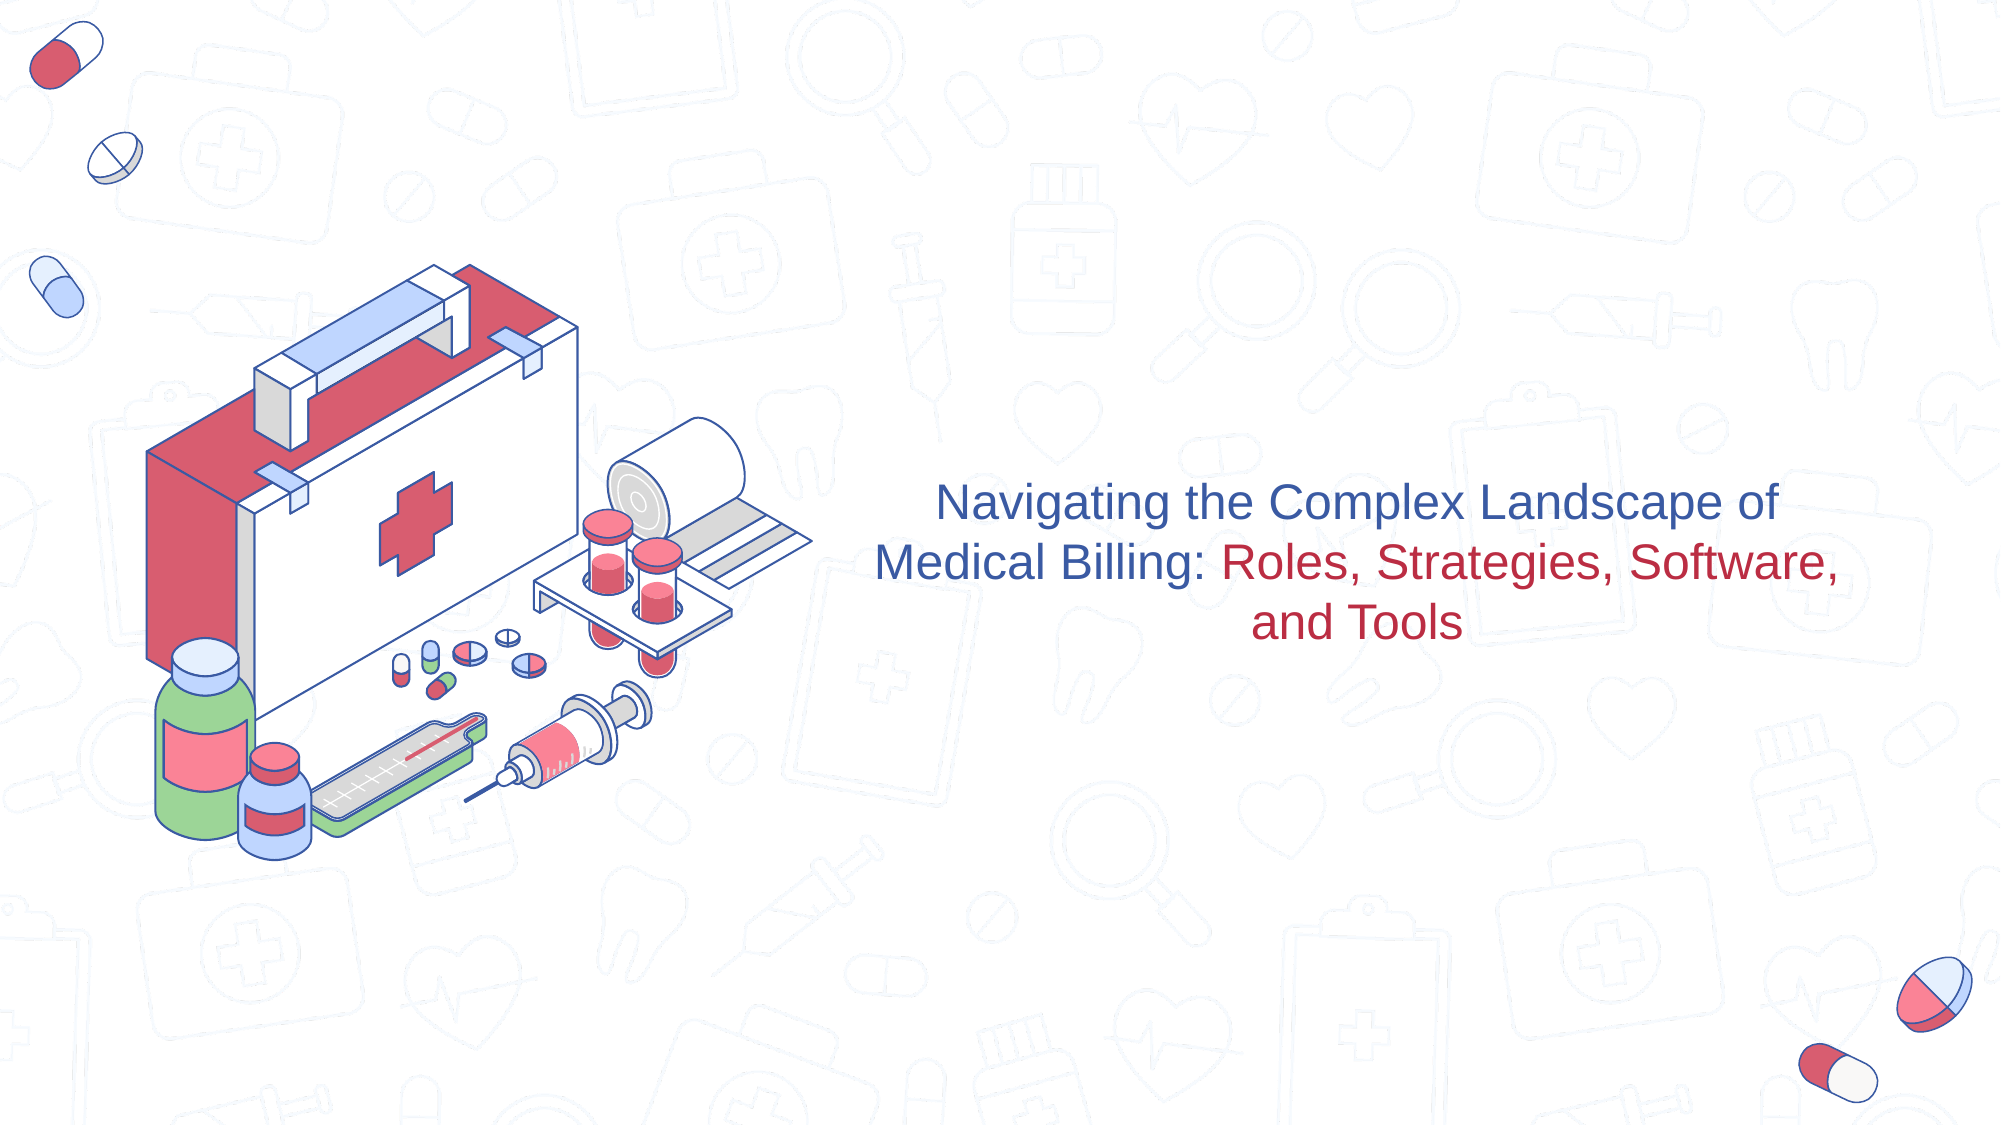

# Navigating the Complex Landscape of Medical Billing: Roles, Strategies, Software, and Tools